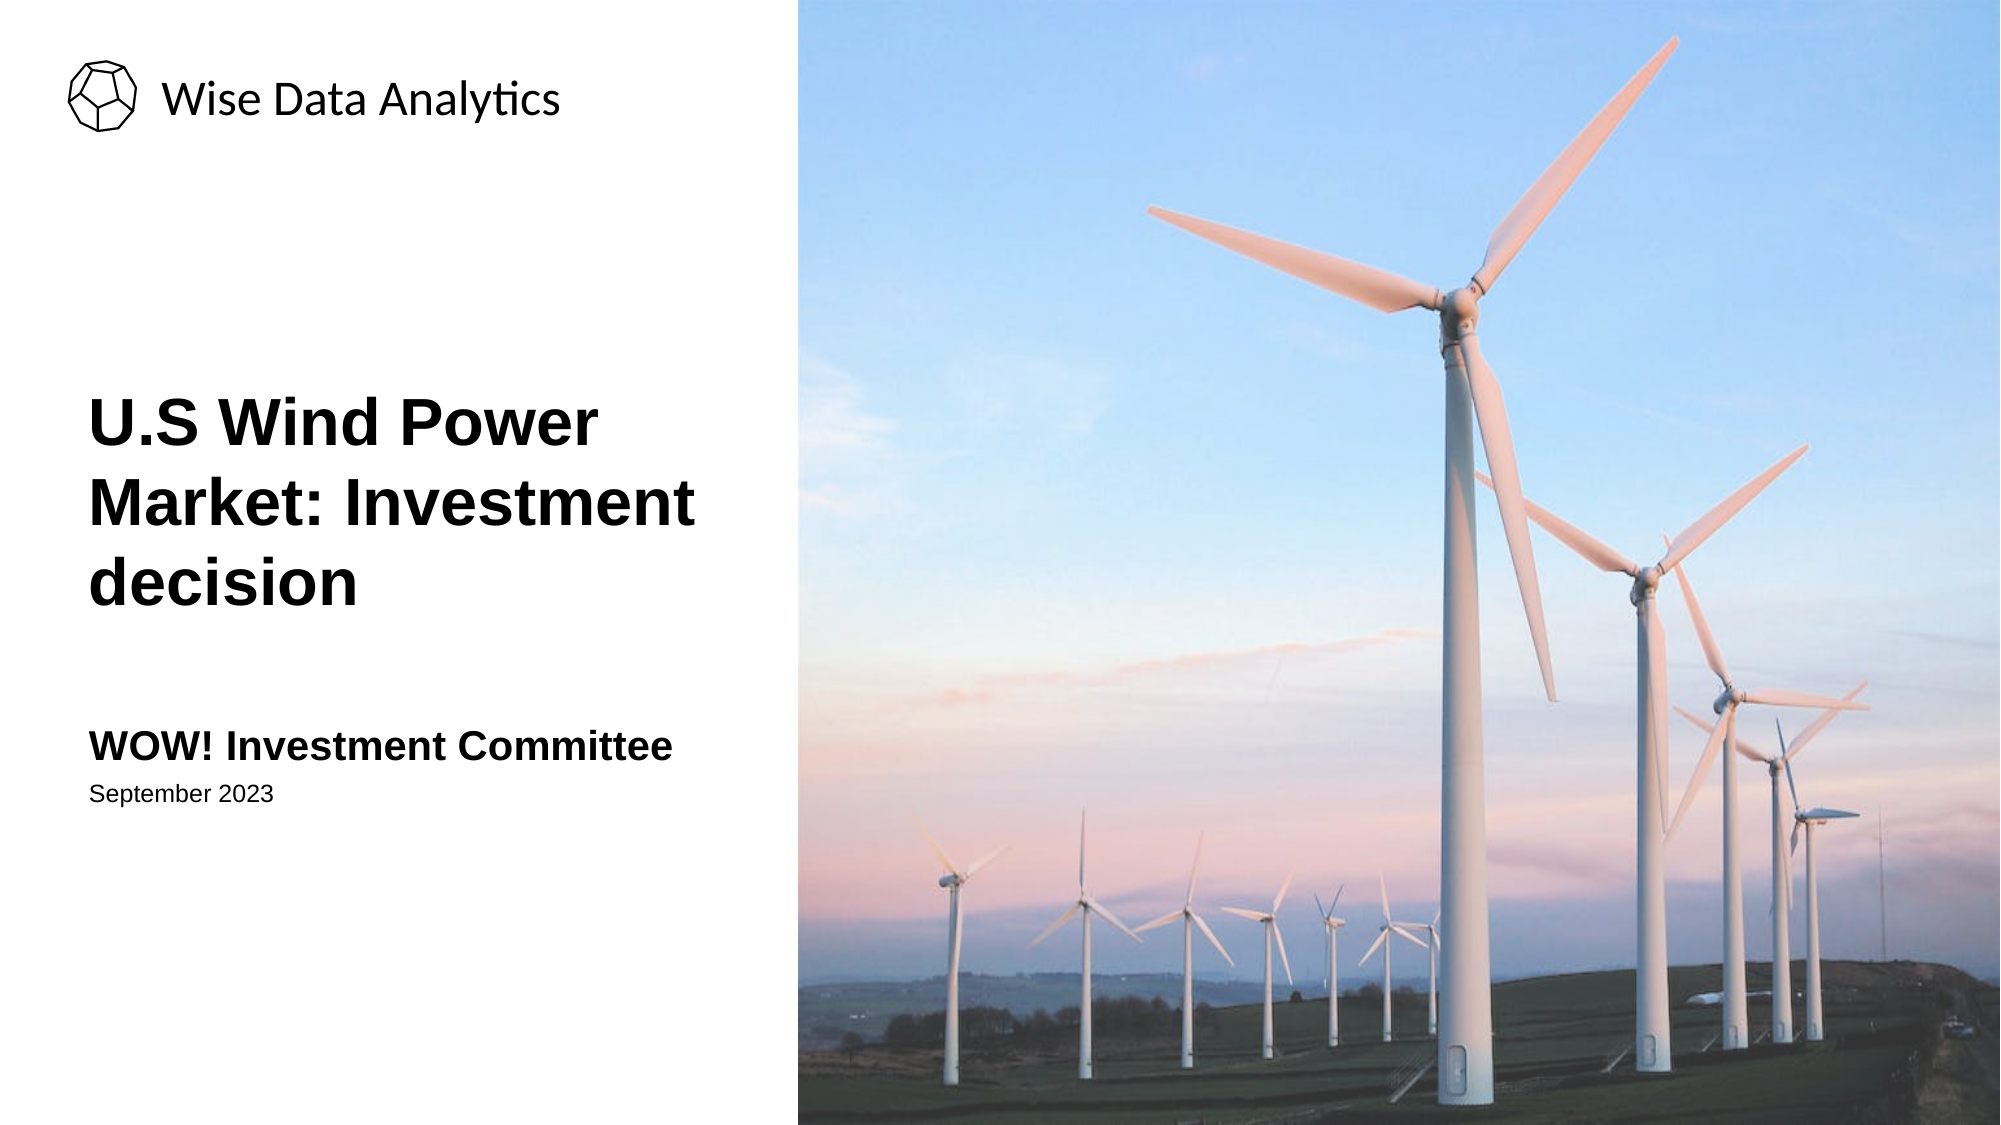

U.S Wind Power Market: Investment decision
WOW! Investment Committee
September 2023